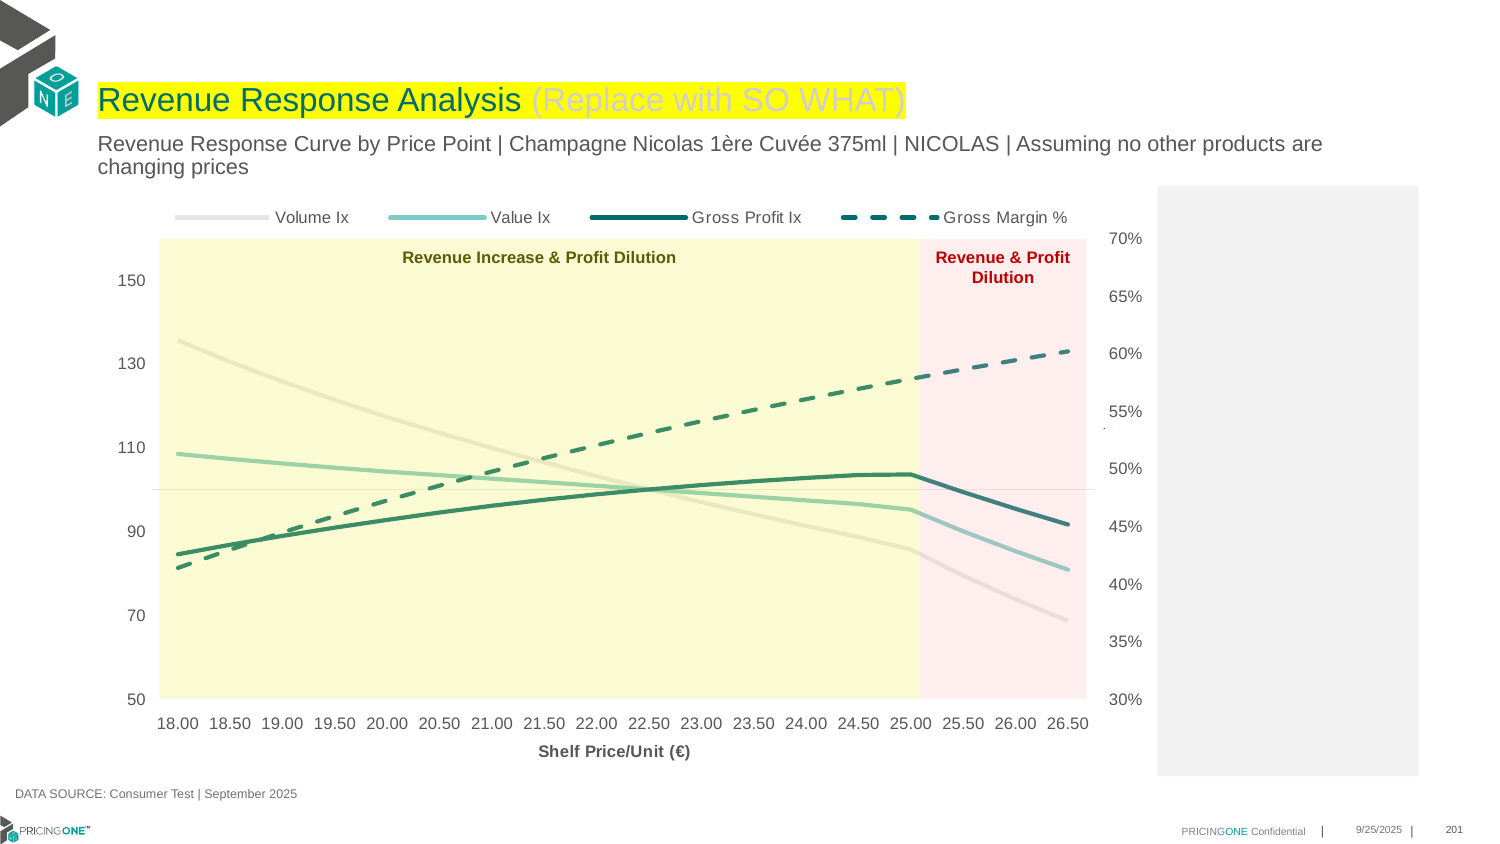

# Revenue Response Analysis (Replace with SO WHAT)

Revenue Response Curve by Price Point | Champagne Nicolas 1ère Cuvée 375ml | NICOLAS | Assuming no other products are changing prices

### Chart:

| Category | Volume Ix | Value Ix | Gross Profit Ix | Gross Margin % |
|---|---|---|---|---|
| 18.00 | 135.5782146967896 | 108.48328586781435 | 84.50816159206735 | 0.41368745700527404 |
| 18.50 | 130.48154620210553 | 107.30238925090919 | 86.7924590422241 | 0.42953374195107746 |
| 19.00 | 125.75723492862278 | 106.20964630706801 | 88.9133931135269 | 0.44454601189973325 |
| 19.50 | 121.36267316209155 | 105.19293125434703 | 90.88580942121001 | 0.4587884218510222 |
| 20.00 | 117.27283352313509 | 104.2519664421572 | 92.73132174231128 | 0.4723187113047466 |
| 20.50 | 113.50259718457652 | 103.42066866829758 | 94.50058116926566 | 0.4851889866387772 |
| 21.00 | 109.89927091651424 | 102.57778479306498 | 96.10019654843649 | 0.4974463917188063 |
| 21.50 | 106.45349827829588 | 101.72548732487583 | 97.5425520561555 | 0.5091336849346481 |
| 22.00 | 103.15649094441461 | 100.86567357025153 | 98.83900979942058 | 0.5202897375497697 |
| 22.50 | 100.0 | 100.0 | 100.0 | 0.5309499656042193 |
| 23.00 | 96.97628719865162 | 99.12991274684225 | 101.03510393096282 | 0.5411467054823883 |
| 23.50 | 94.07809651005245 | 98.25667457253957 | 101.9531299494498 | 0.5509095415359546 |
| 24.00 | 91.29862622268577 | 97.38138863402466 | 102.76218300922007 | 0.5602655927539556 |
| 24.50 | 88.63150181131435 | 96.50501936419523 | 103.46972806036536 | 0.5692397643304055 |
| 25.00 | 85.66152496706003 | 95.17411387734656 | 103.58778513308312 | 0.5778549690437973 |
| 25.50 | 79.41324157622725 | 89.99913707202151 | 99.35567098784621 | 0.5861323225919581 |
| 26.00 | 73.76234104087644 | 85.23631678069056 | 95.372930894921 | 0.5940913163882666 |
| 26.50 | 68.63937911359051 | 80.8437609243412 | 91.62187666959665 | 0.6017499707960351 |
Revenue Increase & Profit Dilution
Revenue & Profit Dilution

DATA SOURCE: Consumer Test | September 2025

9/25/2025
201